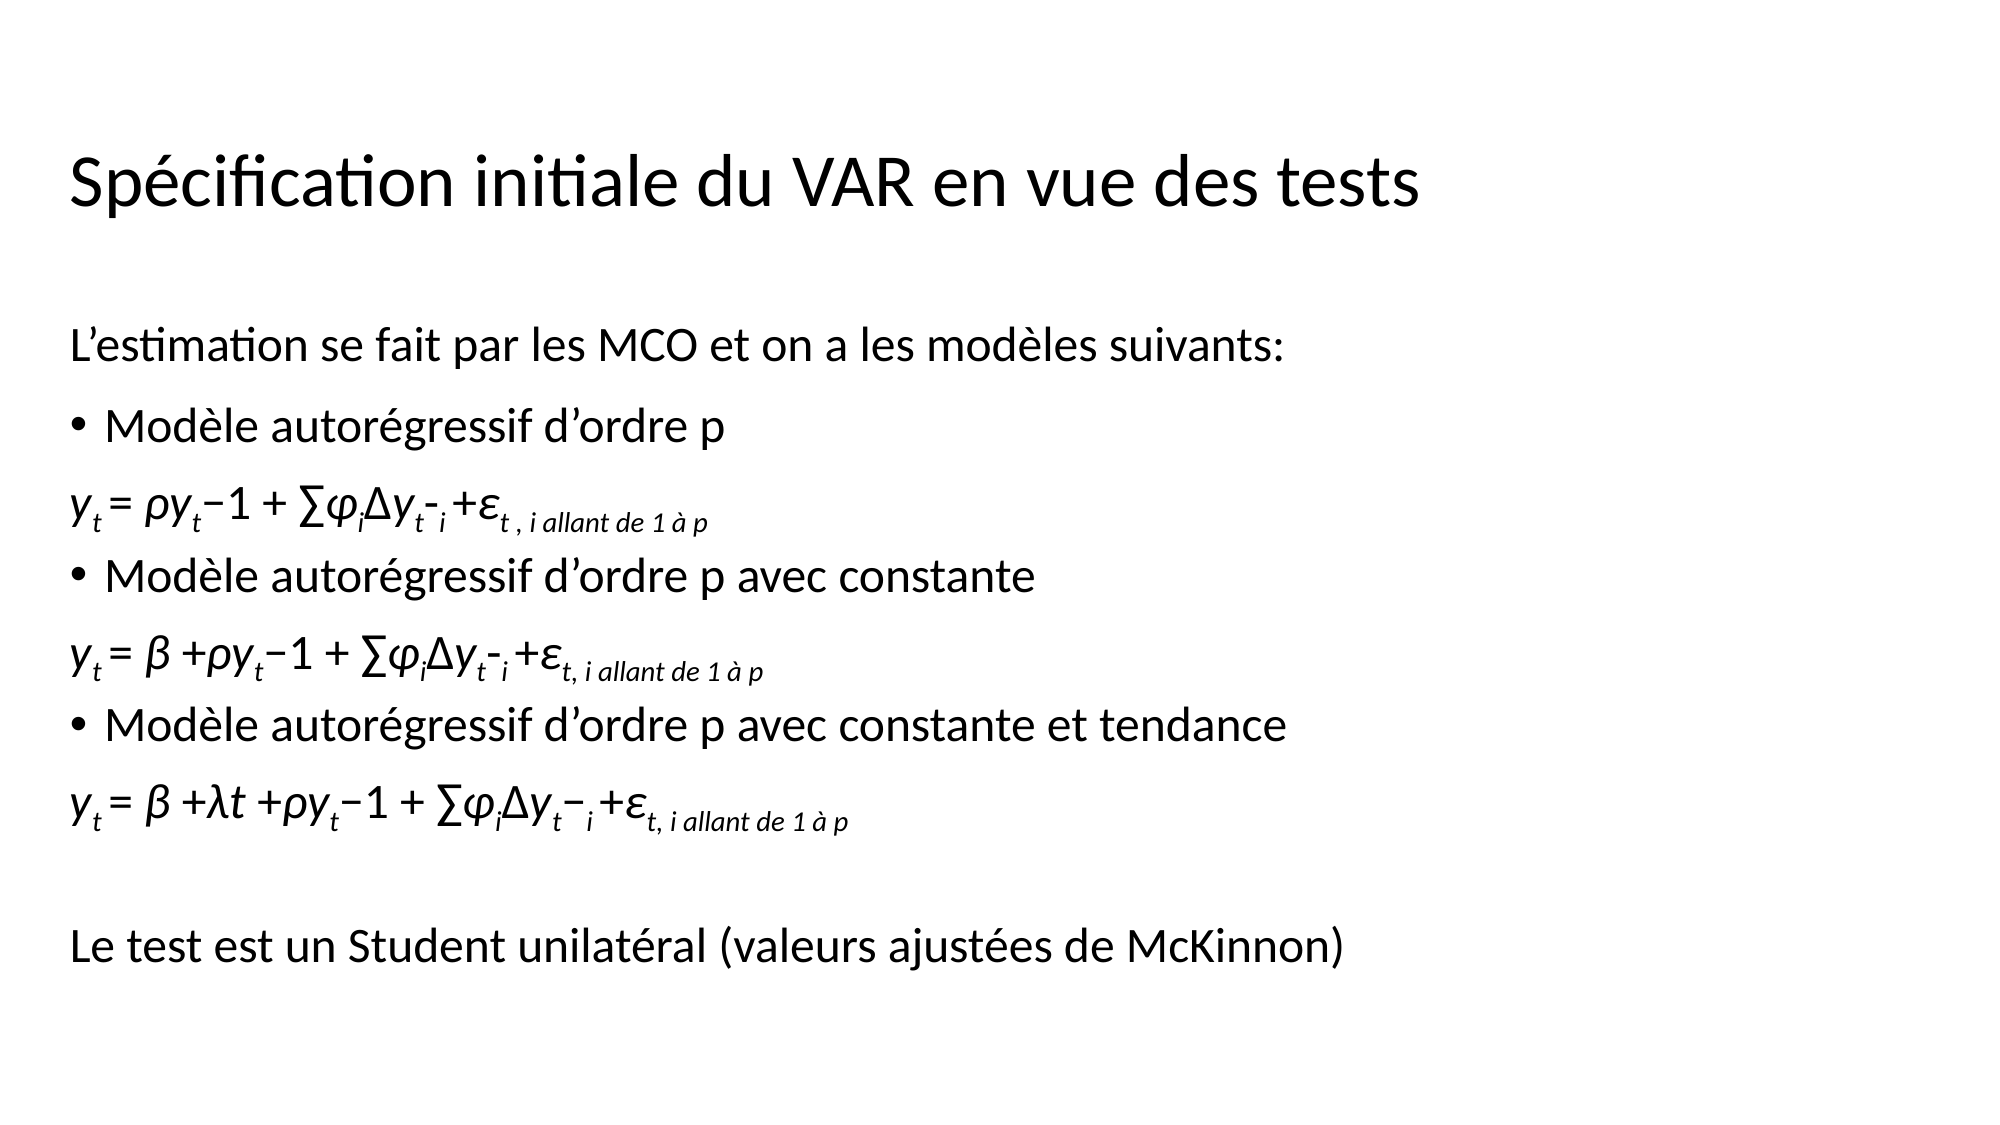

# Spécification initiale du VAR en vue des tests
L’estimation se fait par les MCO et on a les modèles suivants:
Modèle autorégressif d’ordre p
yt = ρyt−1 + ∑φi∆yt-i +εt , i allant de 1 à p
Modèle autorégressif d’ordre p avec constante
yt = β +ρyt−1 + ∑φi∆yt-i +εt, i allant de 1 à p
Modèle autorégressif d’ordre p avec constante et tendance
yt = β +λt +ρyt−1 + ∑φi∆yt−i +εt, i allant de 1 à p

Le test est un Student unilatéral (valeurs ajustées de McKinnon)